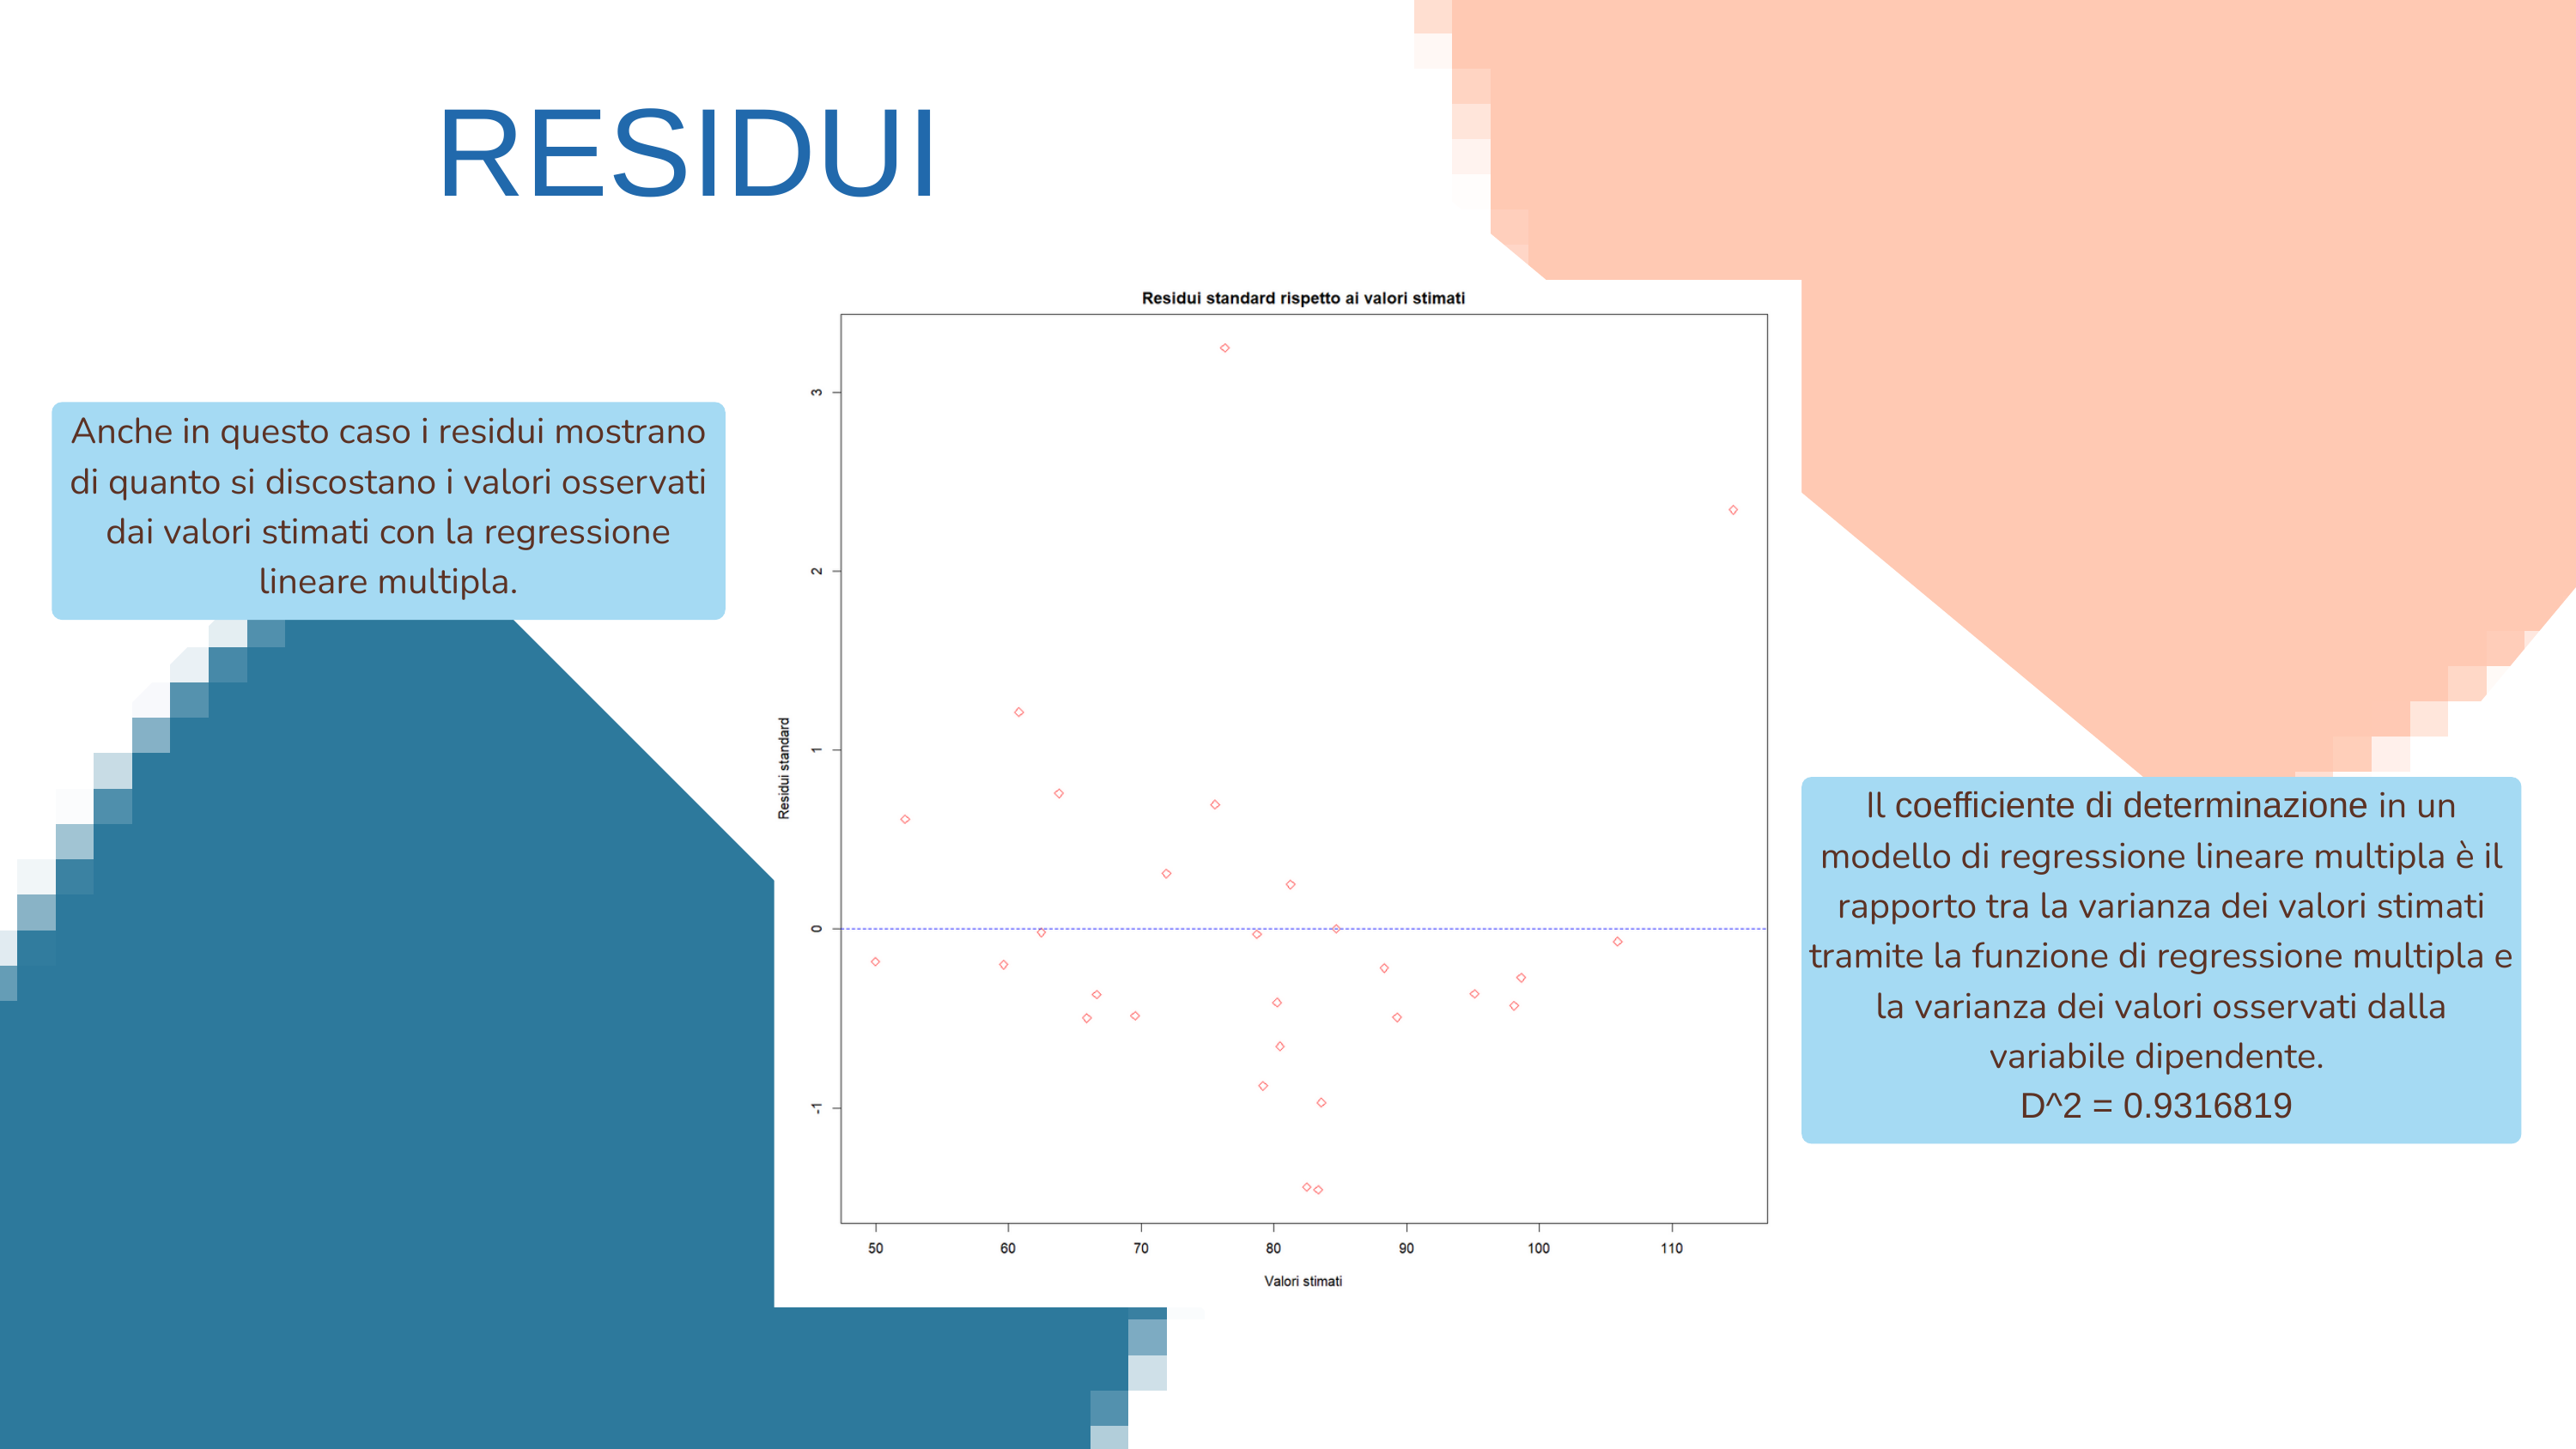

RESIDUI

Anche in questo caso i residui mostrano di quanto si discostano i valori osservati dai valori stimati con la regressione lineare multipla.

Il coefficiente di determinazione in un modello di regressione lineare multipla è il rapporto tra la varianza dei valori stimati tramite la funzione di regressione multipla e la varianza dei valori osservati dalla variabile dipendente.
D^2 = 0.9316819